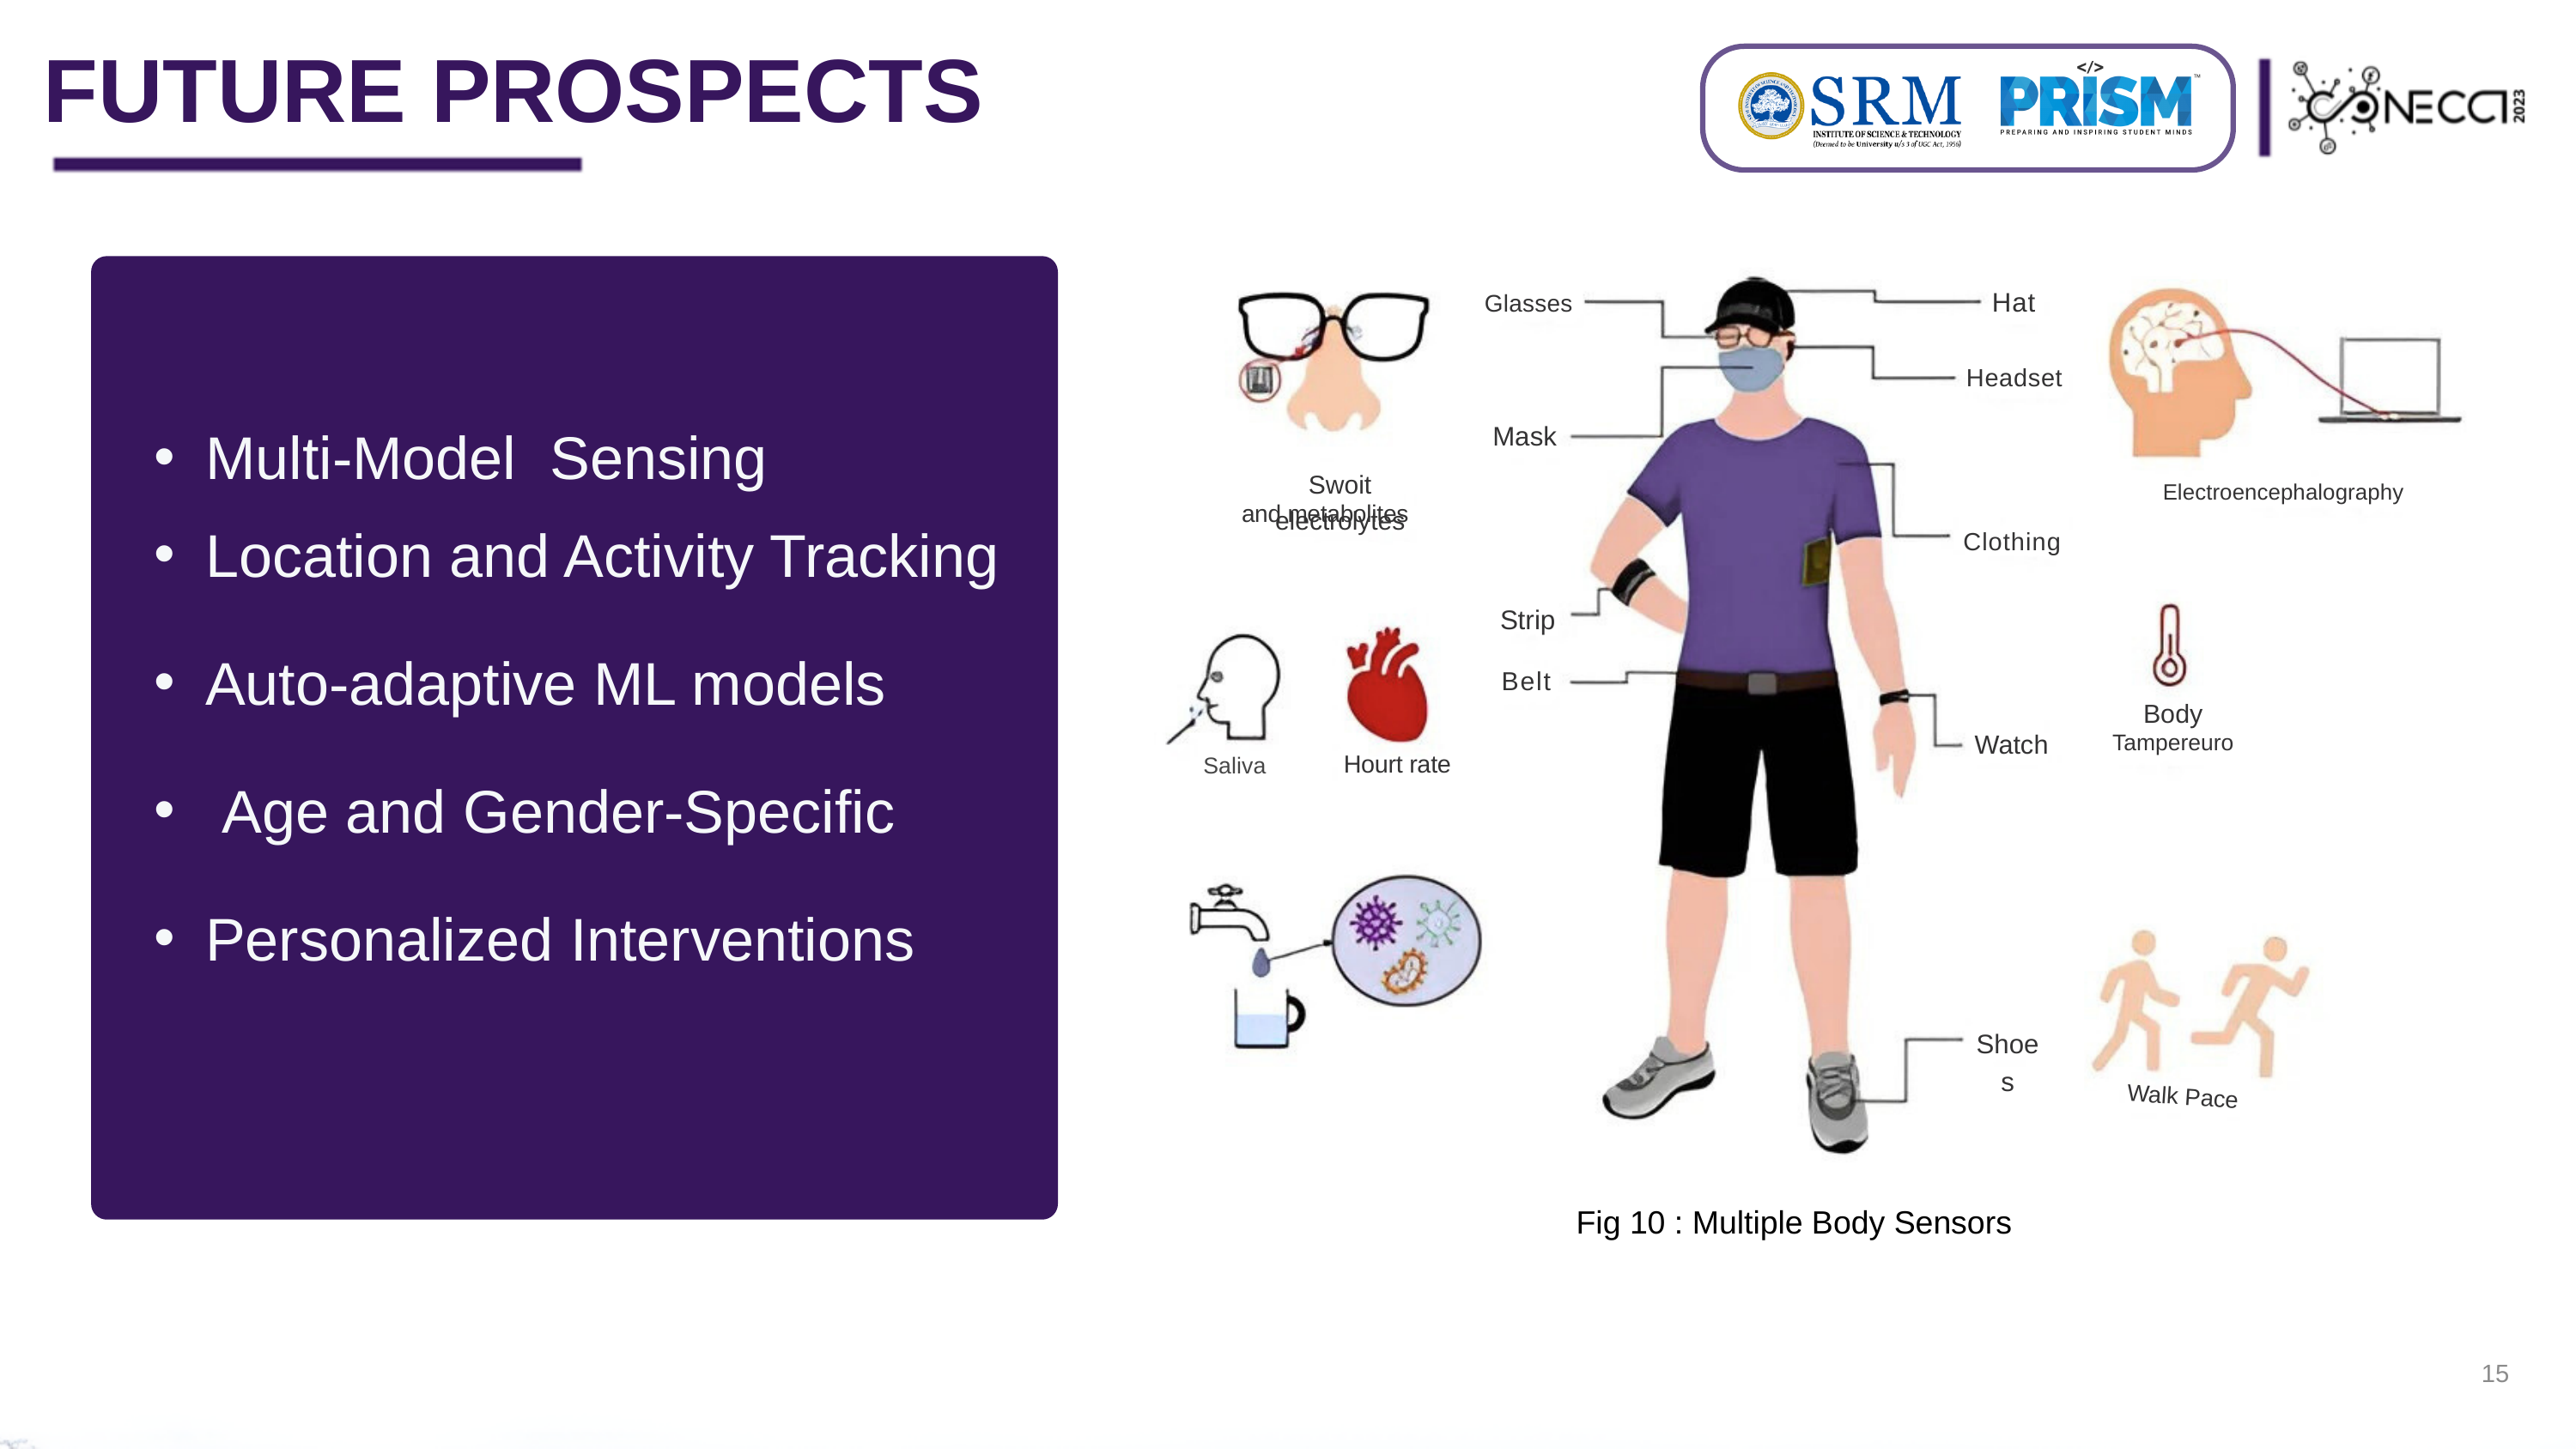

FUTURE PROSPECTS

Hat
Glasses
Multi-Model  Sensing
Location and Activity Tracking
Auto-adaptive ML models
 Age and Gender-Specific
Personalized Interventions
Headset
Mask
Swoit electrolytes
Electroencephalography
and metabolites
Clothing
Strip
Belt
Body
Tampereuro
Watch
Hourt rate
Saliva
Shoes
Walk Pace
Fig 10 : Multiple Body Sensors
15